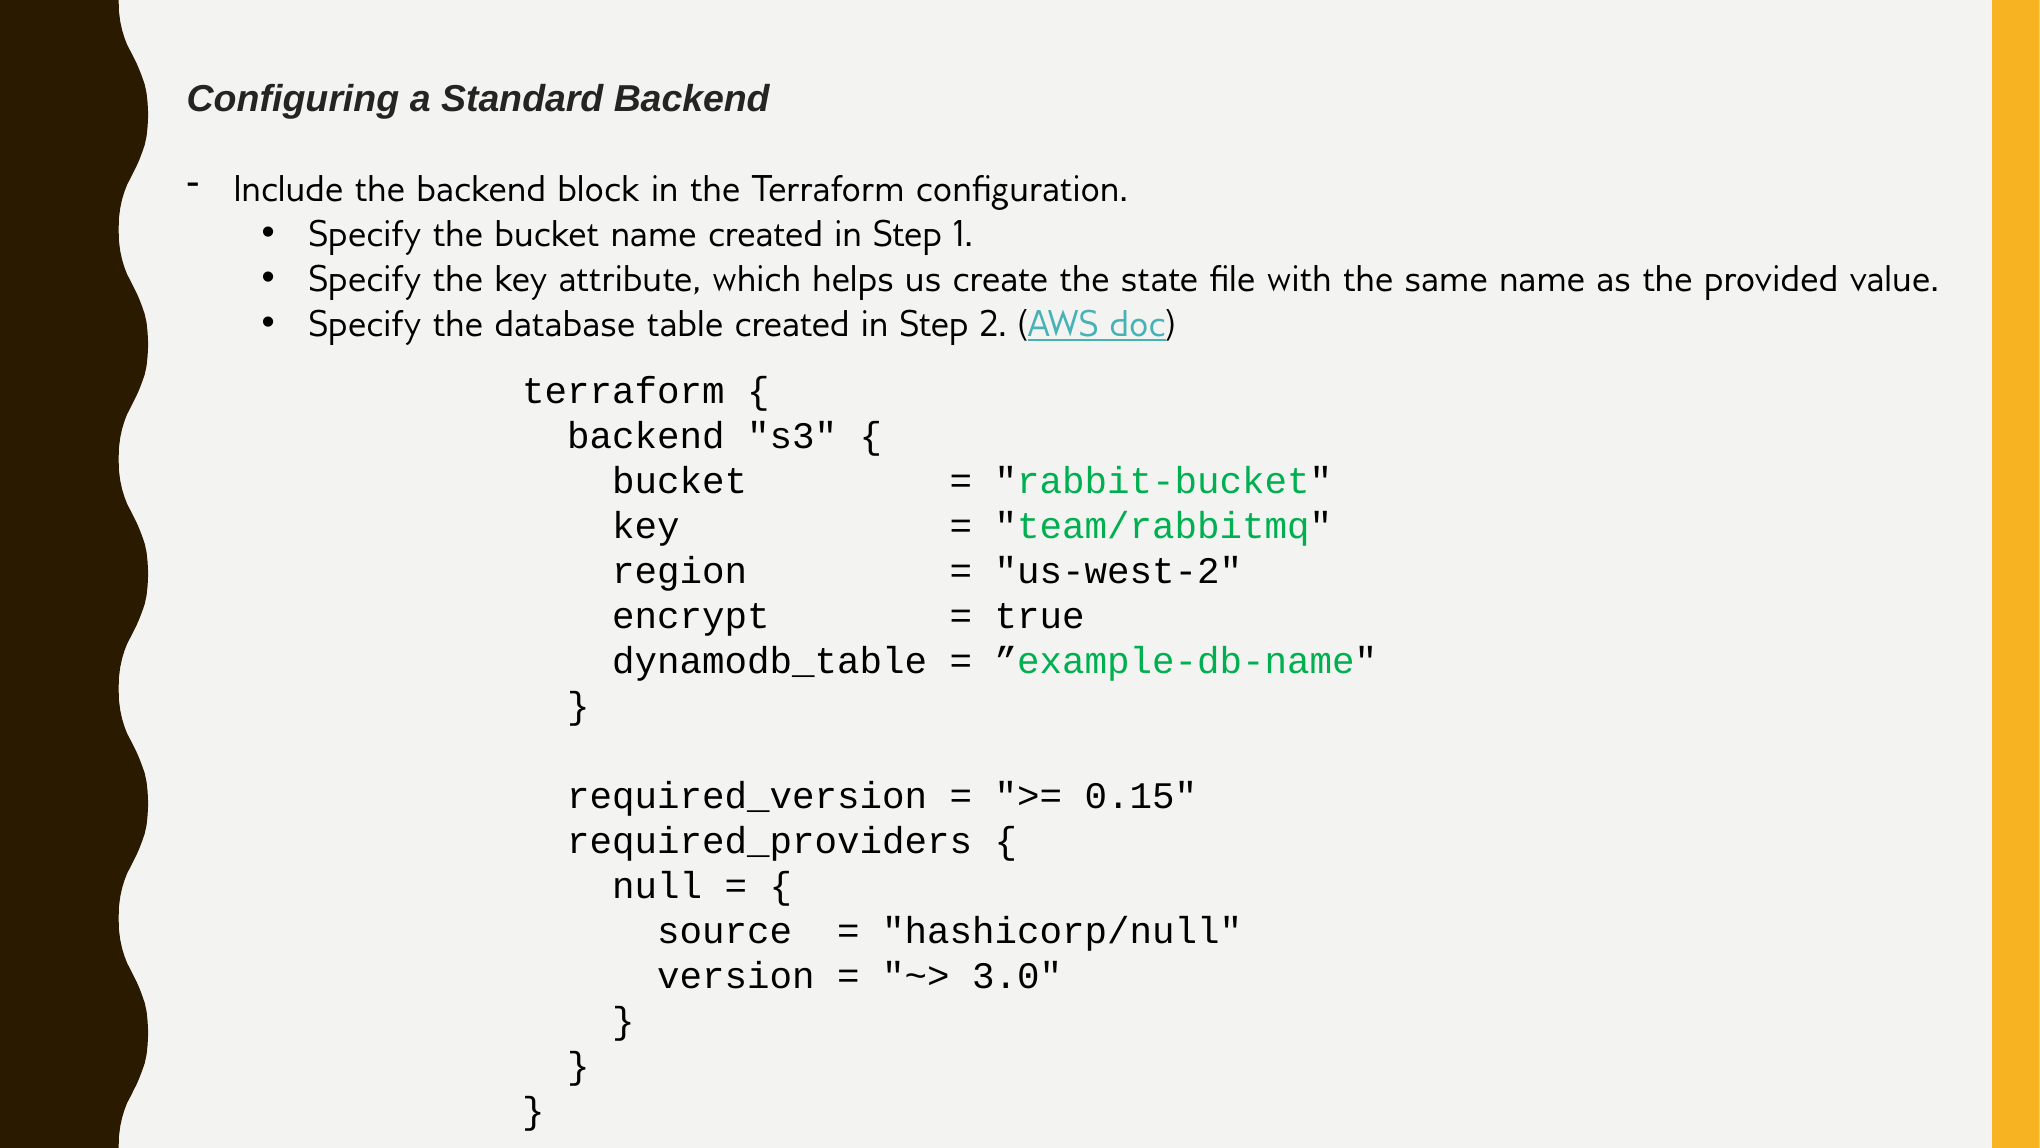

Configuring a Standard Backend

Include the backend block in the Terraform configuration.
Specify the bucket name created in Step 1.
Specify the key attribute, which helps us create the state file with the same name as the provided value.
Specify the database table created in Step 2. (AWS doc)

terraform {
  backend "s3" {
    bucket         = "rabbit-bucket"
    key            = "team/rabbitmq"
    region         = "us-west-2"
    encrypt        = true
    dynamodb_table = ”example-db-name"
  }
  required_version = ">= 0.15"
  required_providers {
    null = {
      source  = "hashicorp/null"
      version = "~> 3.0"
    }
  }
}